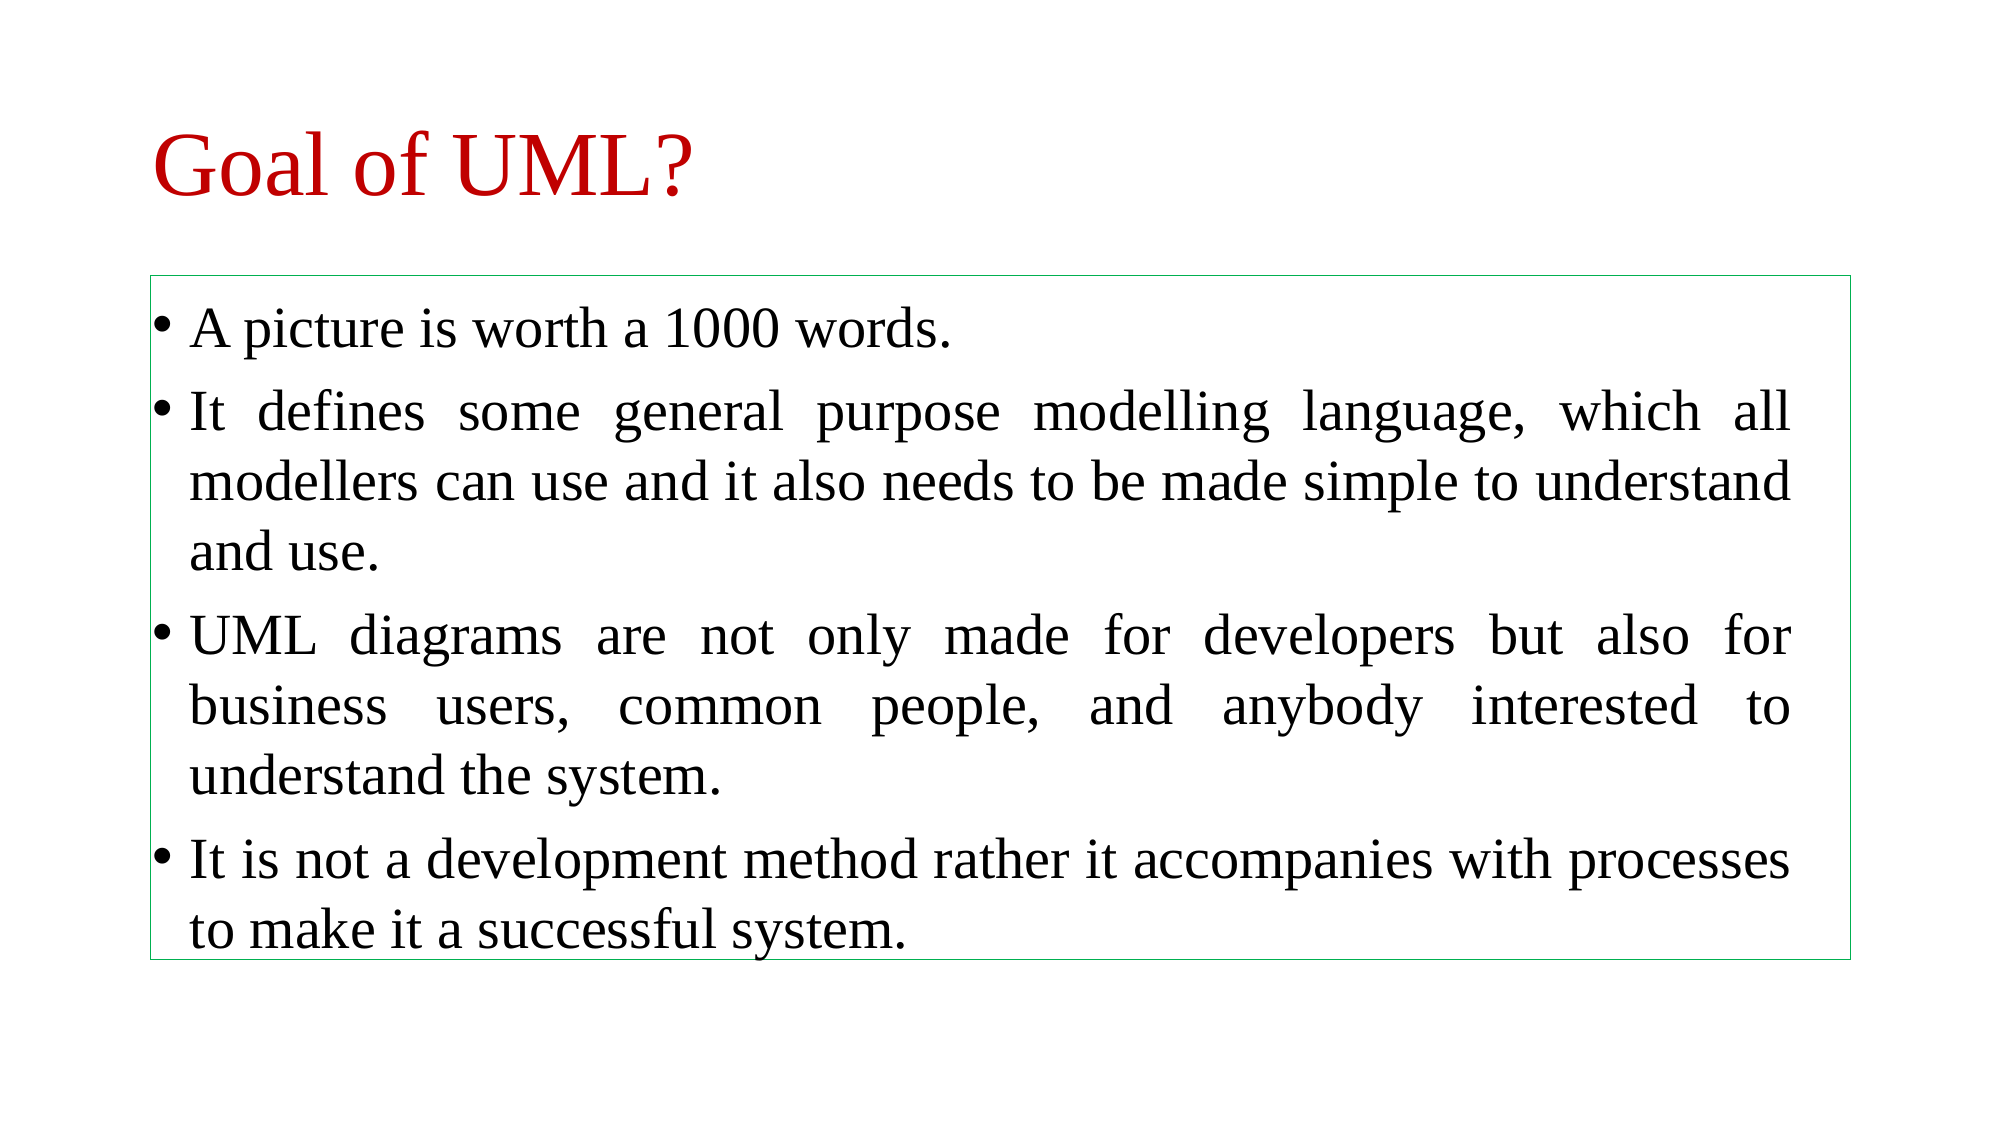

# Goal of UML?
A picture is worth a 1000 words.
It defines some general purpose modelling language, which all modellers can use and it also needs to be made simple to understand and use.
UML diagrams are not only made for developers but also for business users, common people, and anybody interested to understand the system.
It is not a development method rather it accompanies with processes to make it a successful system.